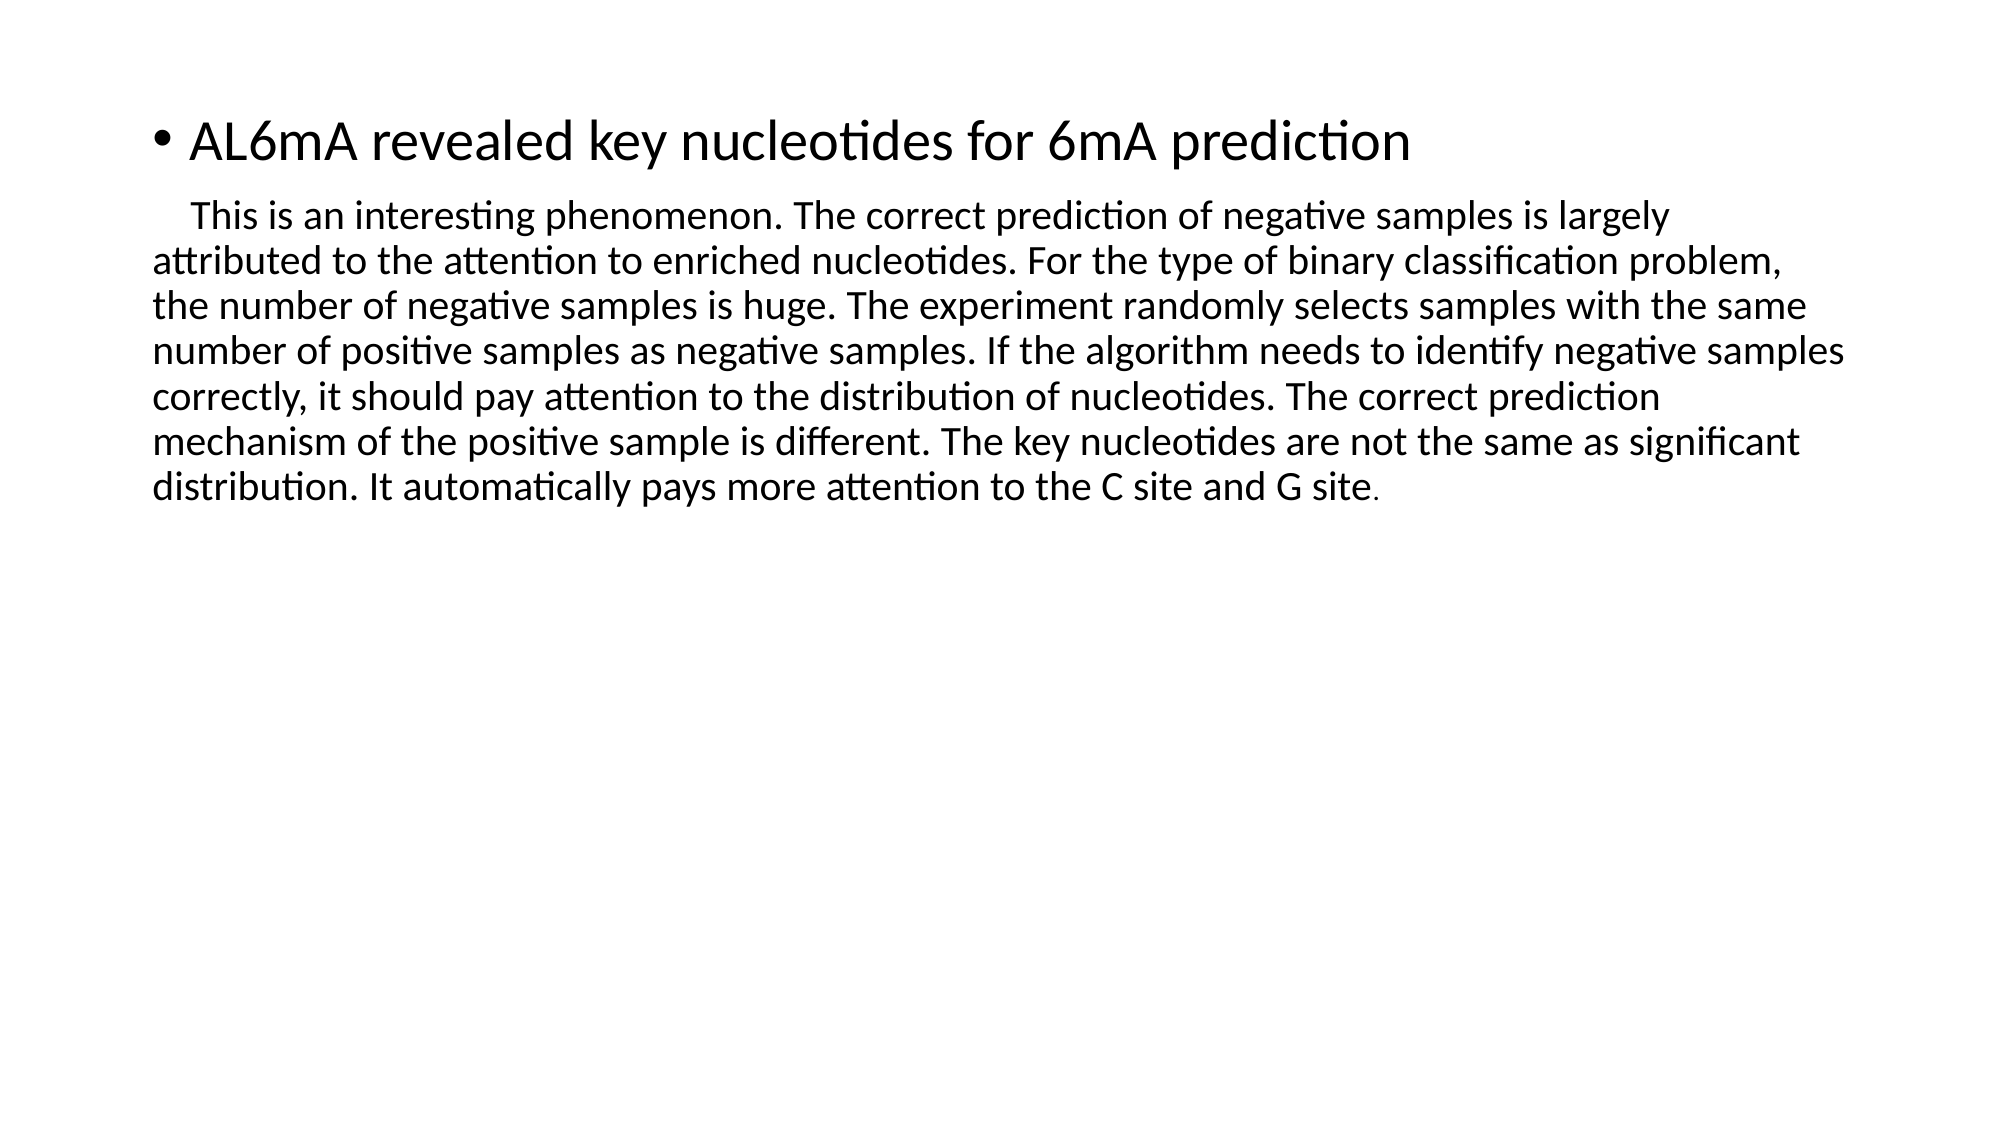

AL6mA revealed key nucleotides for 6mA prediction
    This is an interesting phenomenon. The correct prediction of negative samples is largely attributed to the attention to enriched nucleotides. For the type of binary classification problem, the number of negative samples is huge. The experiment randomly selects samples with the same number of positive samples as negative samples. If the algorithm needs to identify negative samples correctly, it should pay attention to the distribution of nucleotides. The correct prediction mechanism of the positive sample is different. The key nucleotides are not the same as significant distribution. It automatically pays more attention to the C site and G site.